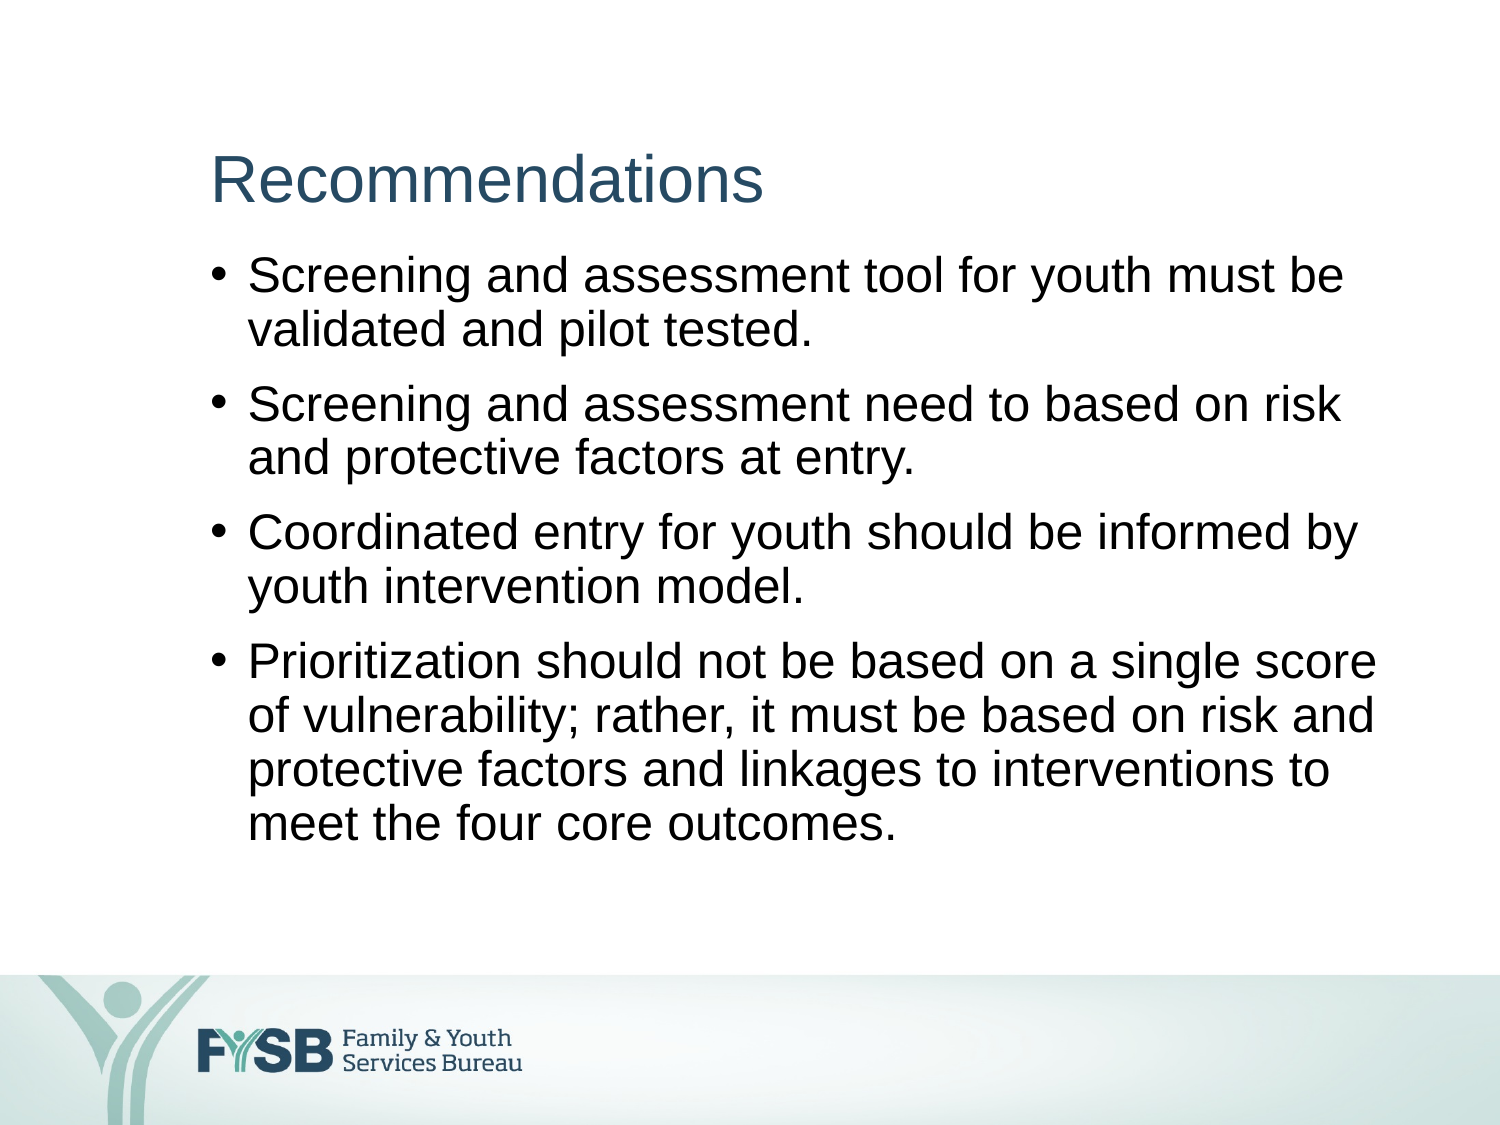

# Recommendations
Screening and assessment tool for youth must be validated and pilot tested.
Screening and assessment need to based on risk and protective factors at entry.
Coordinated entry for youth should be informed by youth intervention model.
Prioritization should not be based on a single score of vulnerability; rather, it must be based on risk and protective factors and linkages to interventions to meet the four core outcomes.